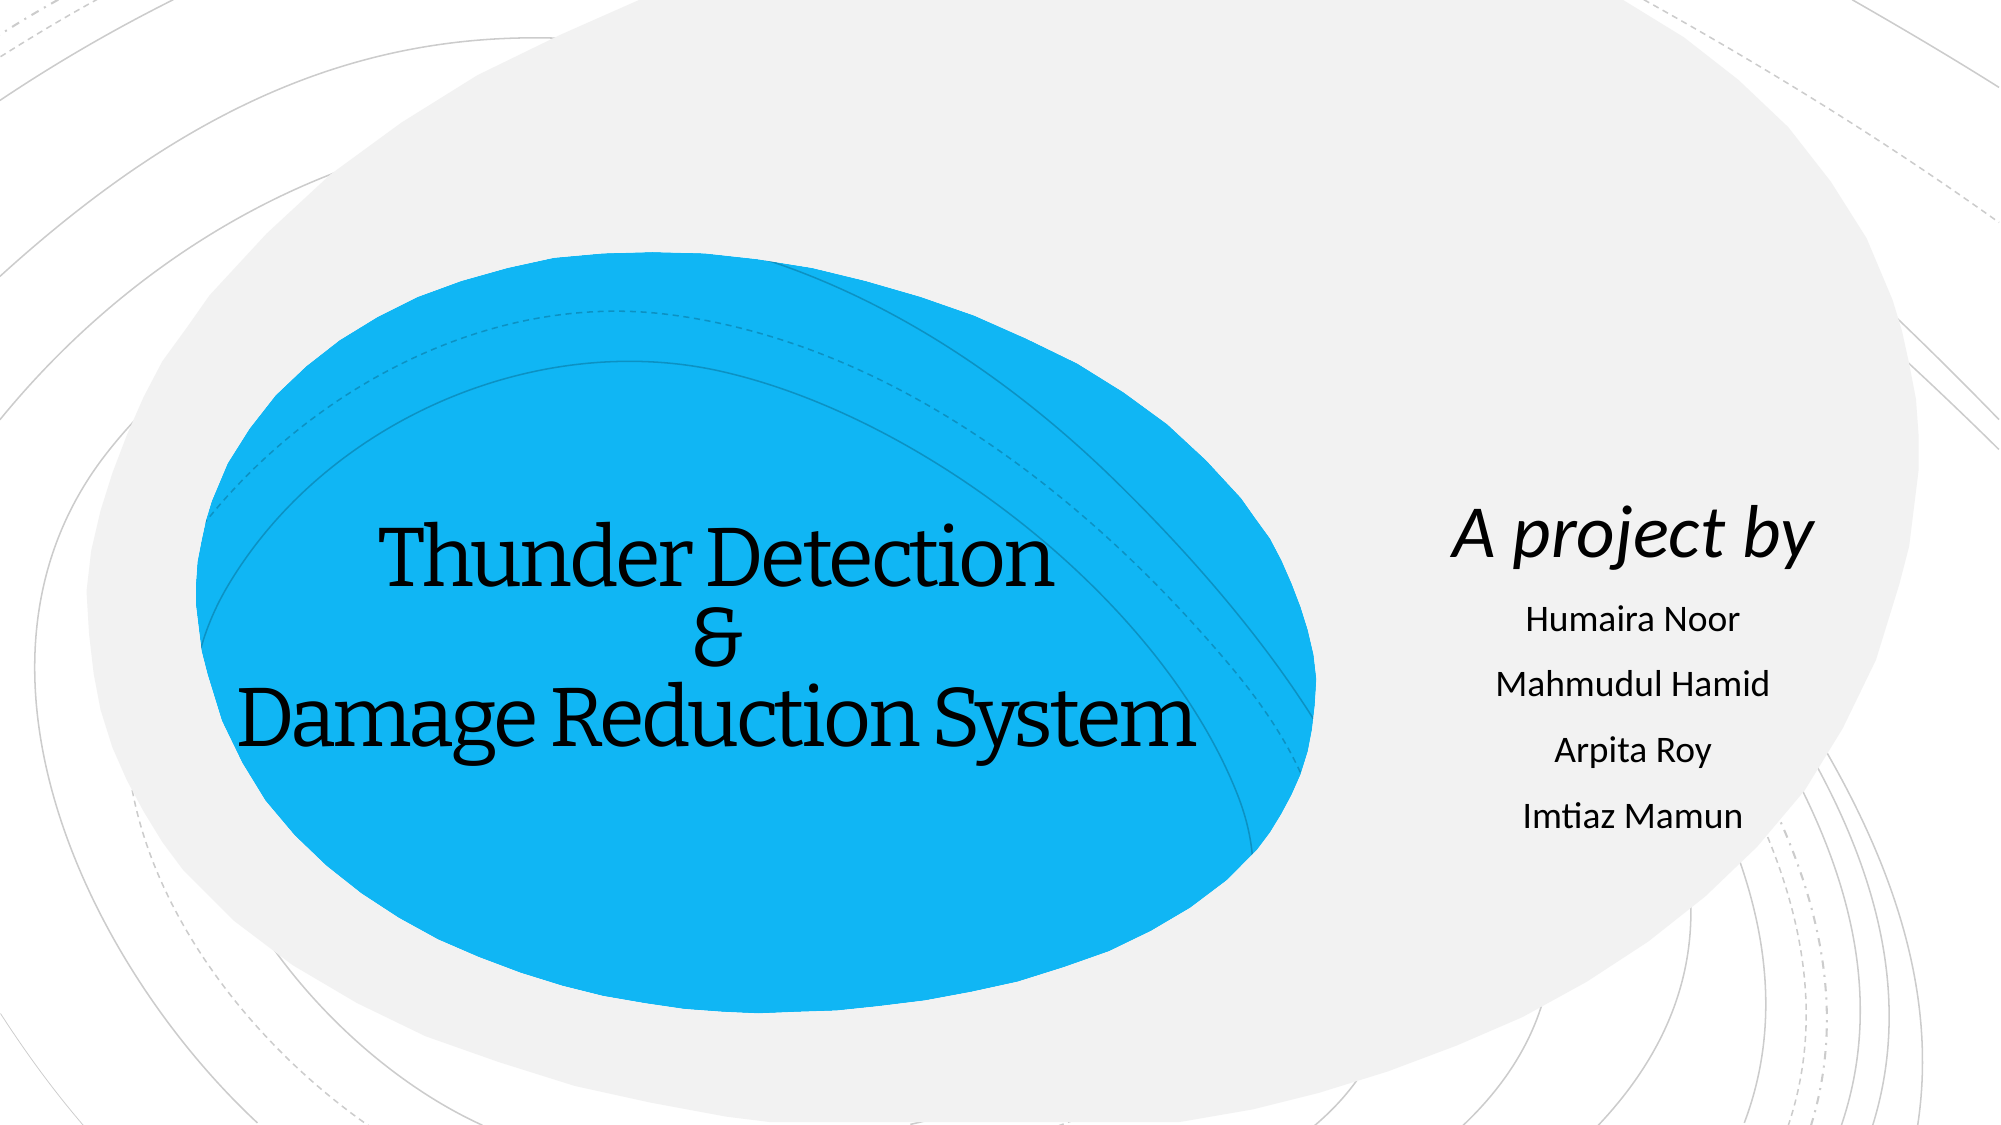

A project by
Humaira Noor
Mahmudul Hamid
Arpita Roy
Imtiaz Mamun

# Thunder Detection & Damage Reduction System
* See slide notes for page directions